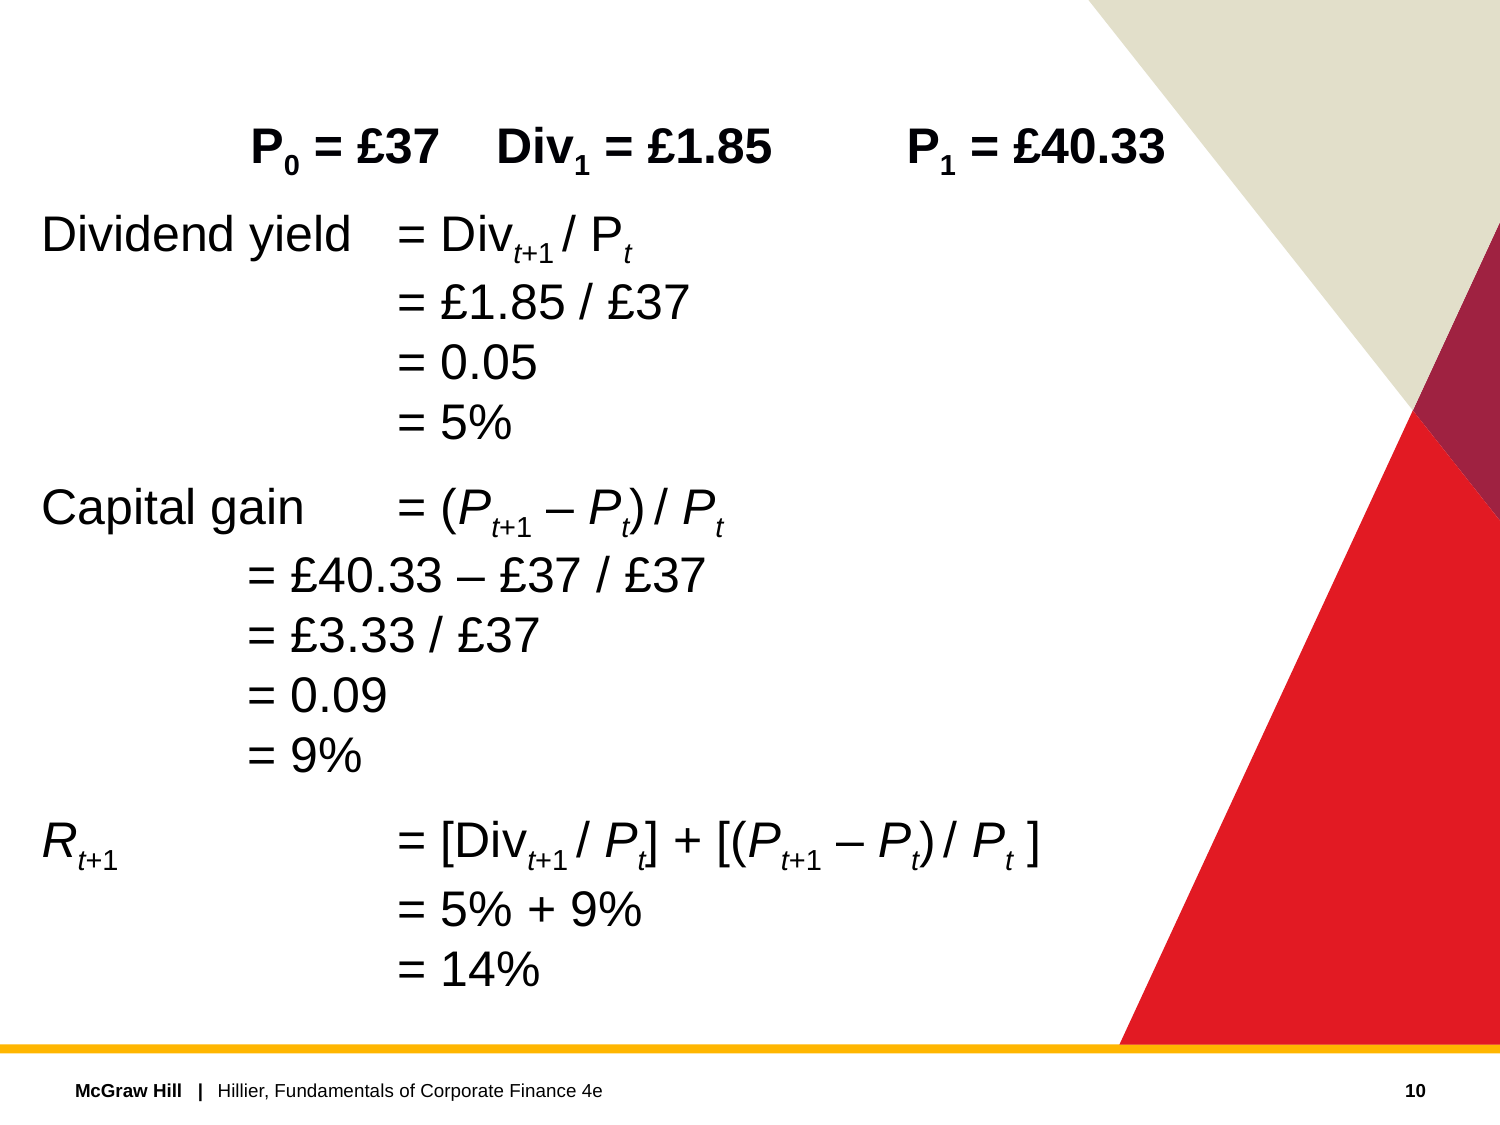

Returns
P0 = £37    Div1 = £1.85	P1 = £40.33
Dividend yield 	= Divt+1 / Pt
			= £1.85 / £37
		 	= 0.05
			= 5%

Capital gain	= (Pt+1 – Pt) / Pt
	          	= £40.33 – £37 / £37
	          	= £3.33 / £37
	          	= 0.09
	         	= 9%

Rt+1 		= [Divt+1 / Pt] + [(Pt+1 – Pt) / Pt ]
			= 5% + 9%
			= 14%

10
Hillier, Fundamentals of Corporate Finance 4e